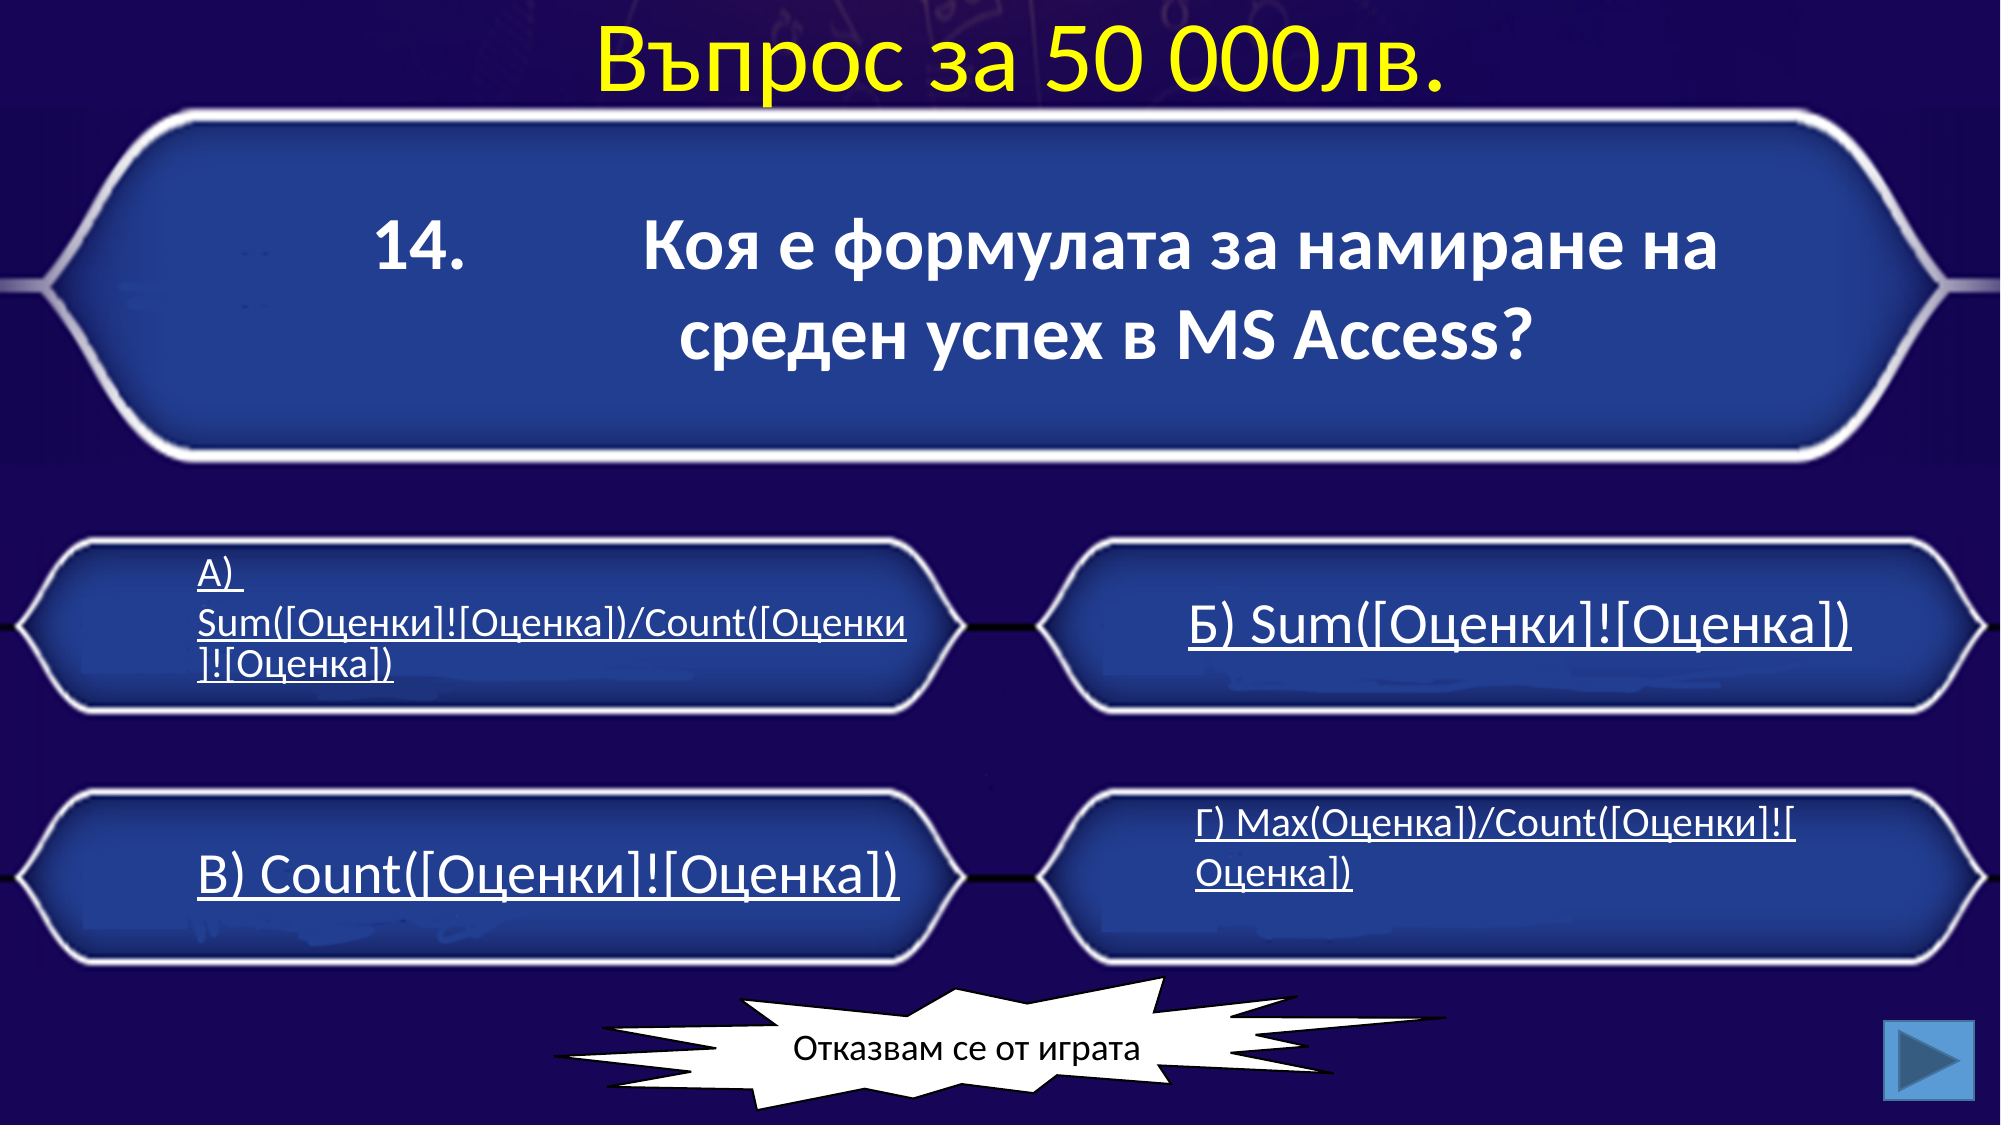

# Въпрос за 50 000лв.
	Коя е формулата за намиране на среден успех в MS Access?
А) Sum([Оценки]![Оценка])/Count([Оценки]![Оценка])
Б) Sum([Оценки]![Оценка])
Г) Max(Оценка])/Count([Оценки]![Оценка])
В) Count([Оценки]![Оценка])
Отказвам се от играта